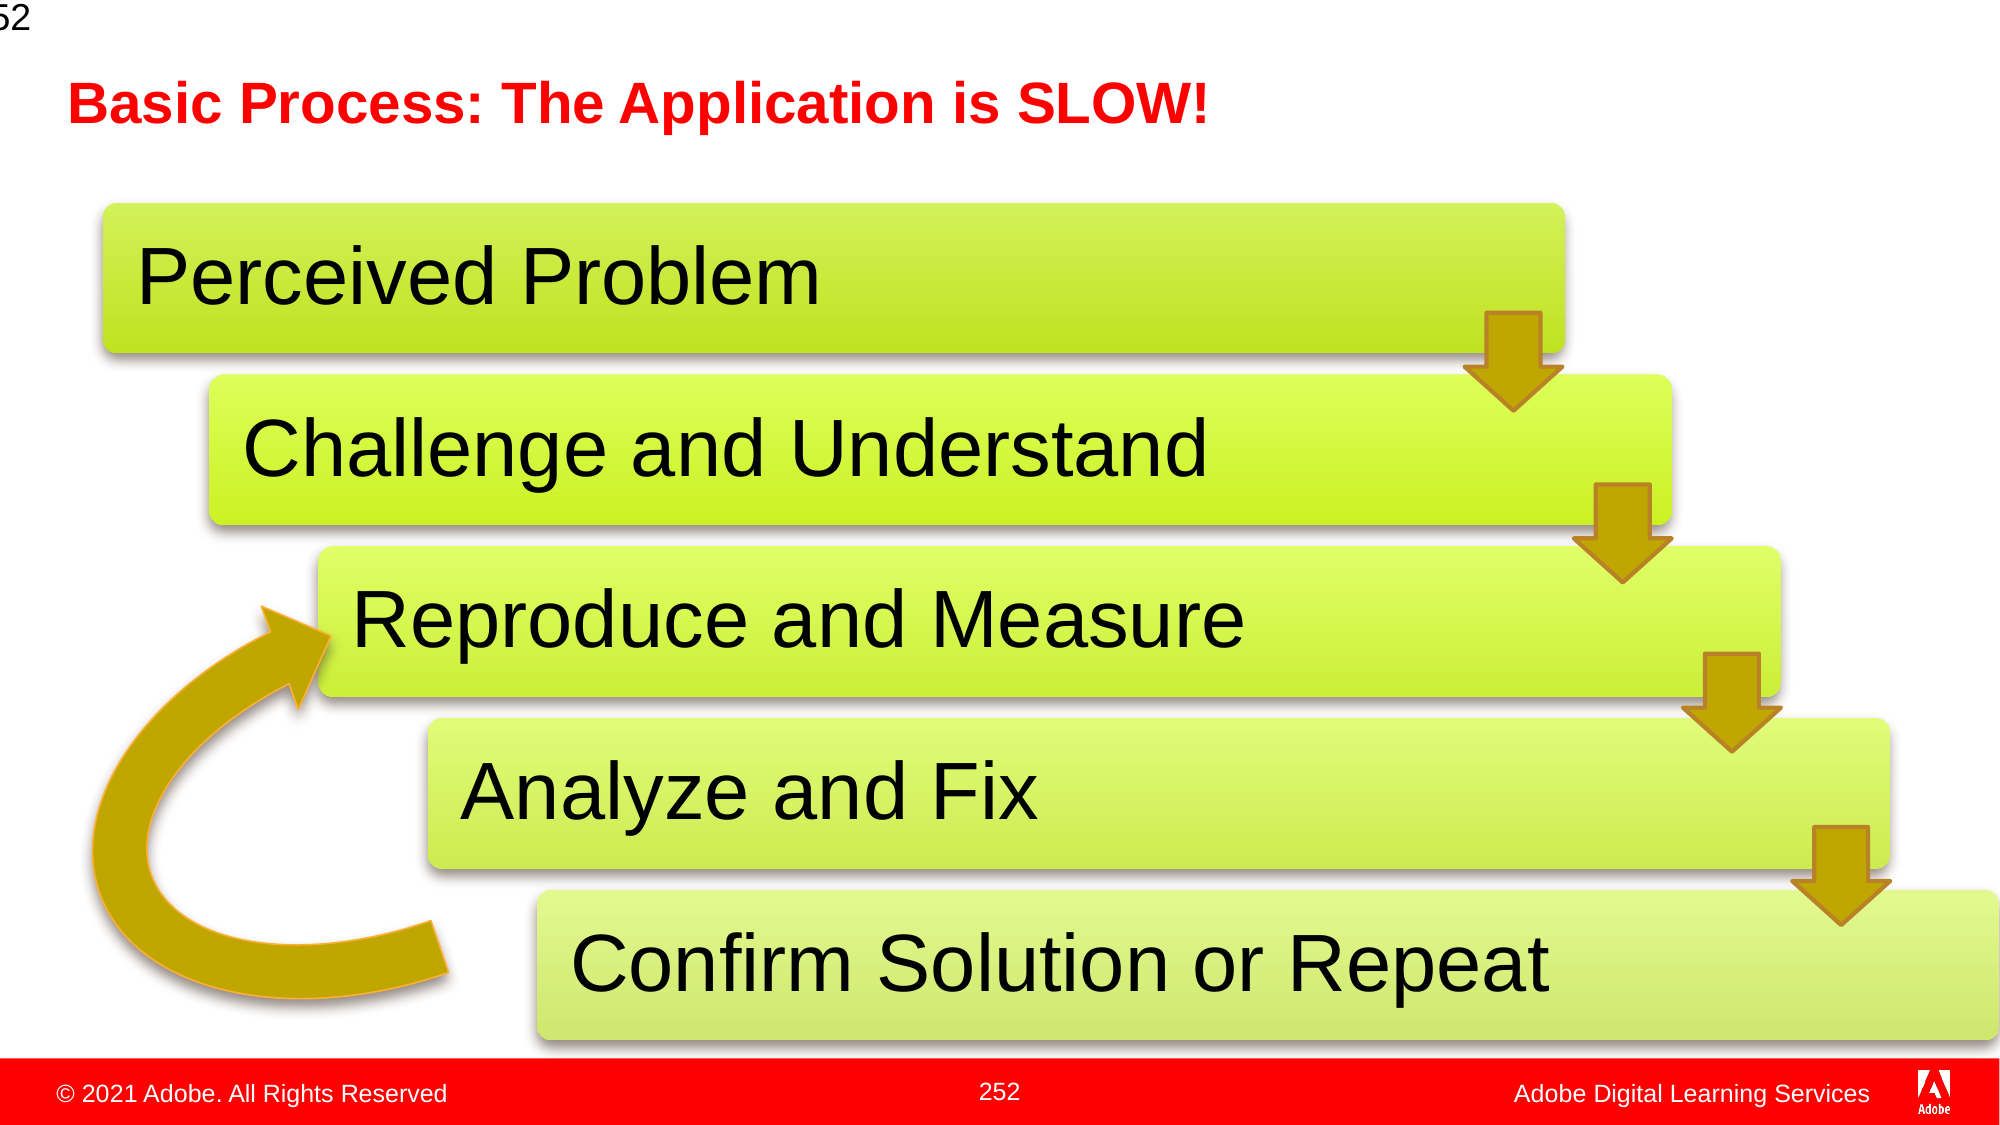

252
# Basic Process: The Application is SLOW!
Perceived Problem
Challenge and Understand
Reproduce and Measure
Analyze and Fix
Confirm Solution or Repeat